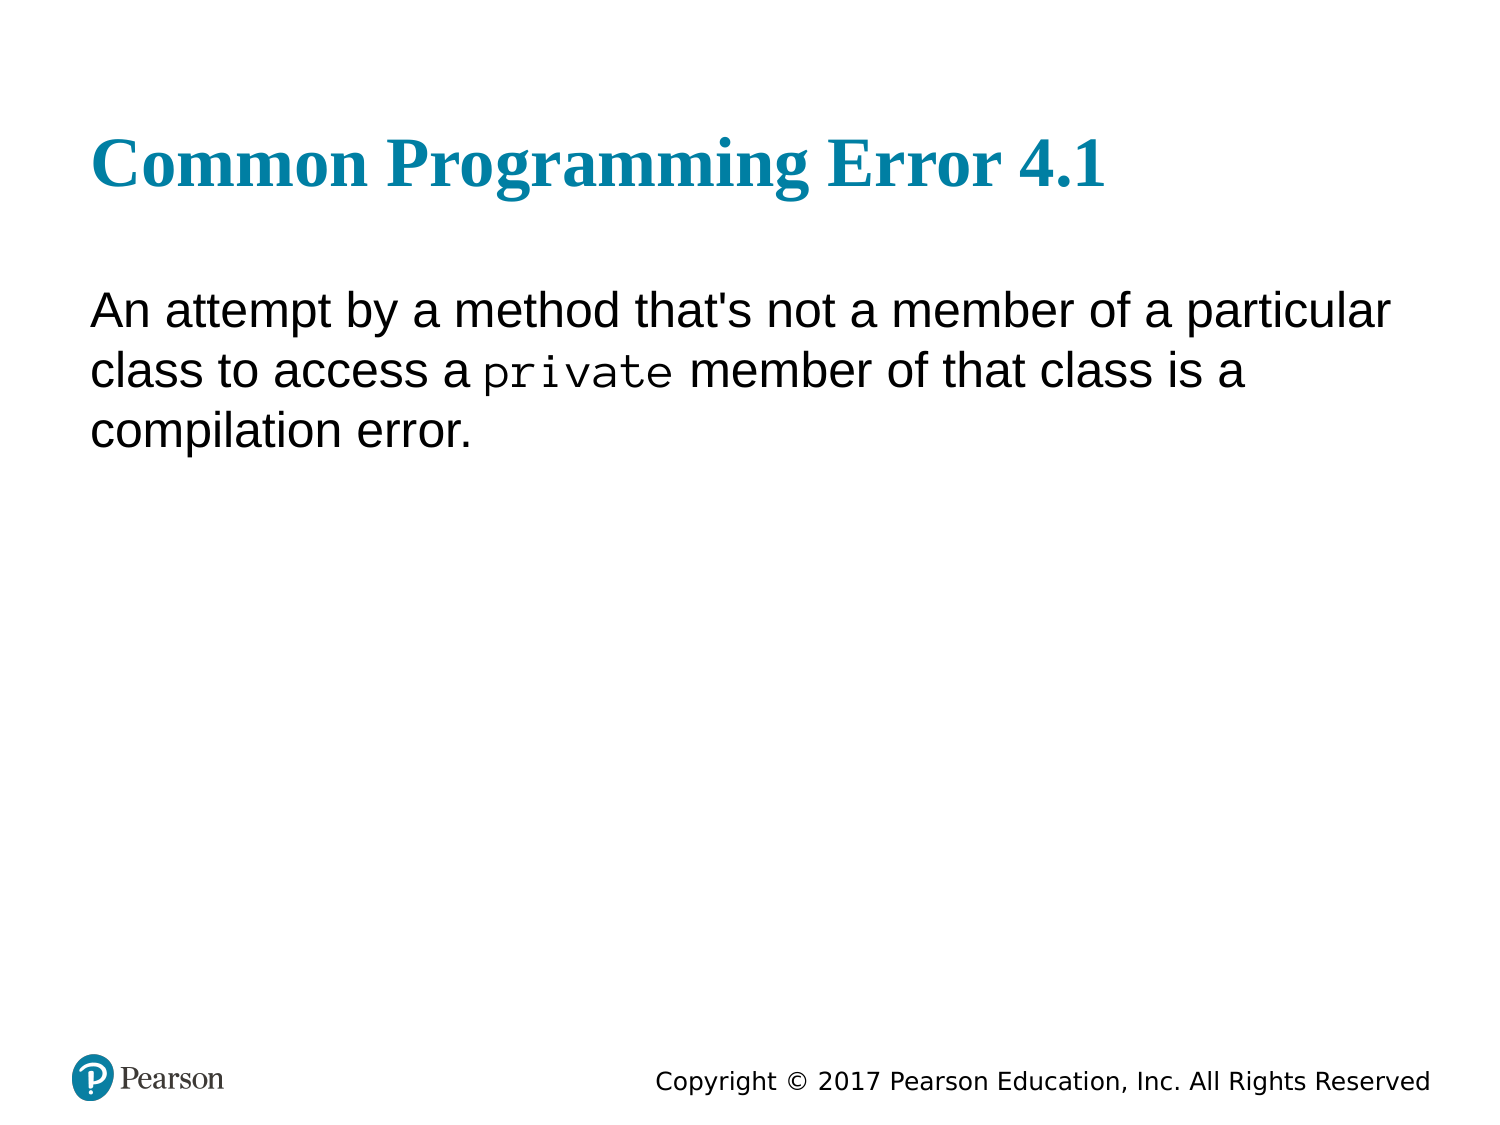

# Common Programming Error 4.1
An attempt by a method that's not a member of a particular class to access a private member of that class is a compilation error.